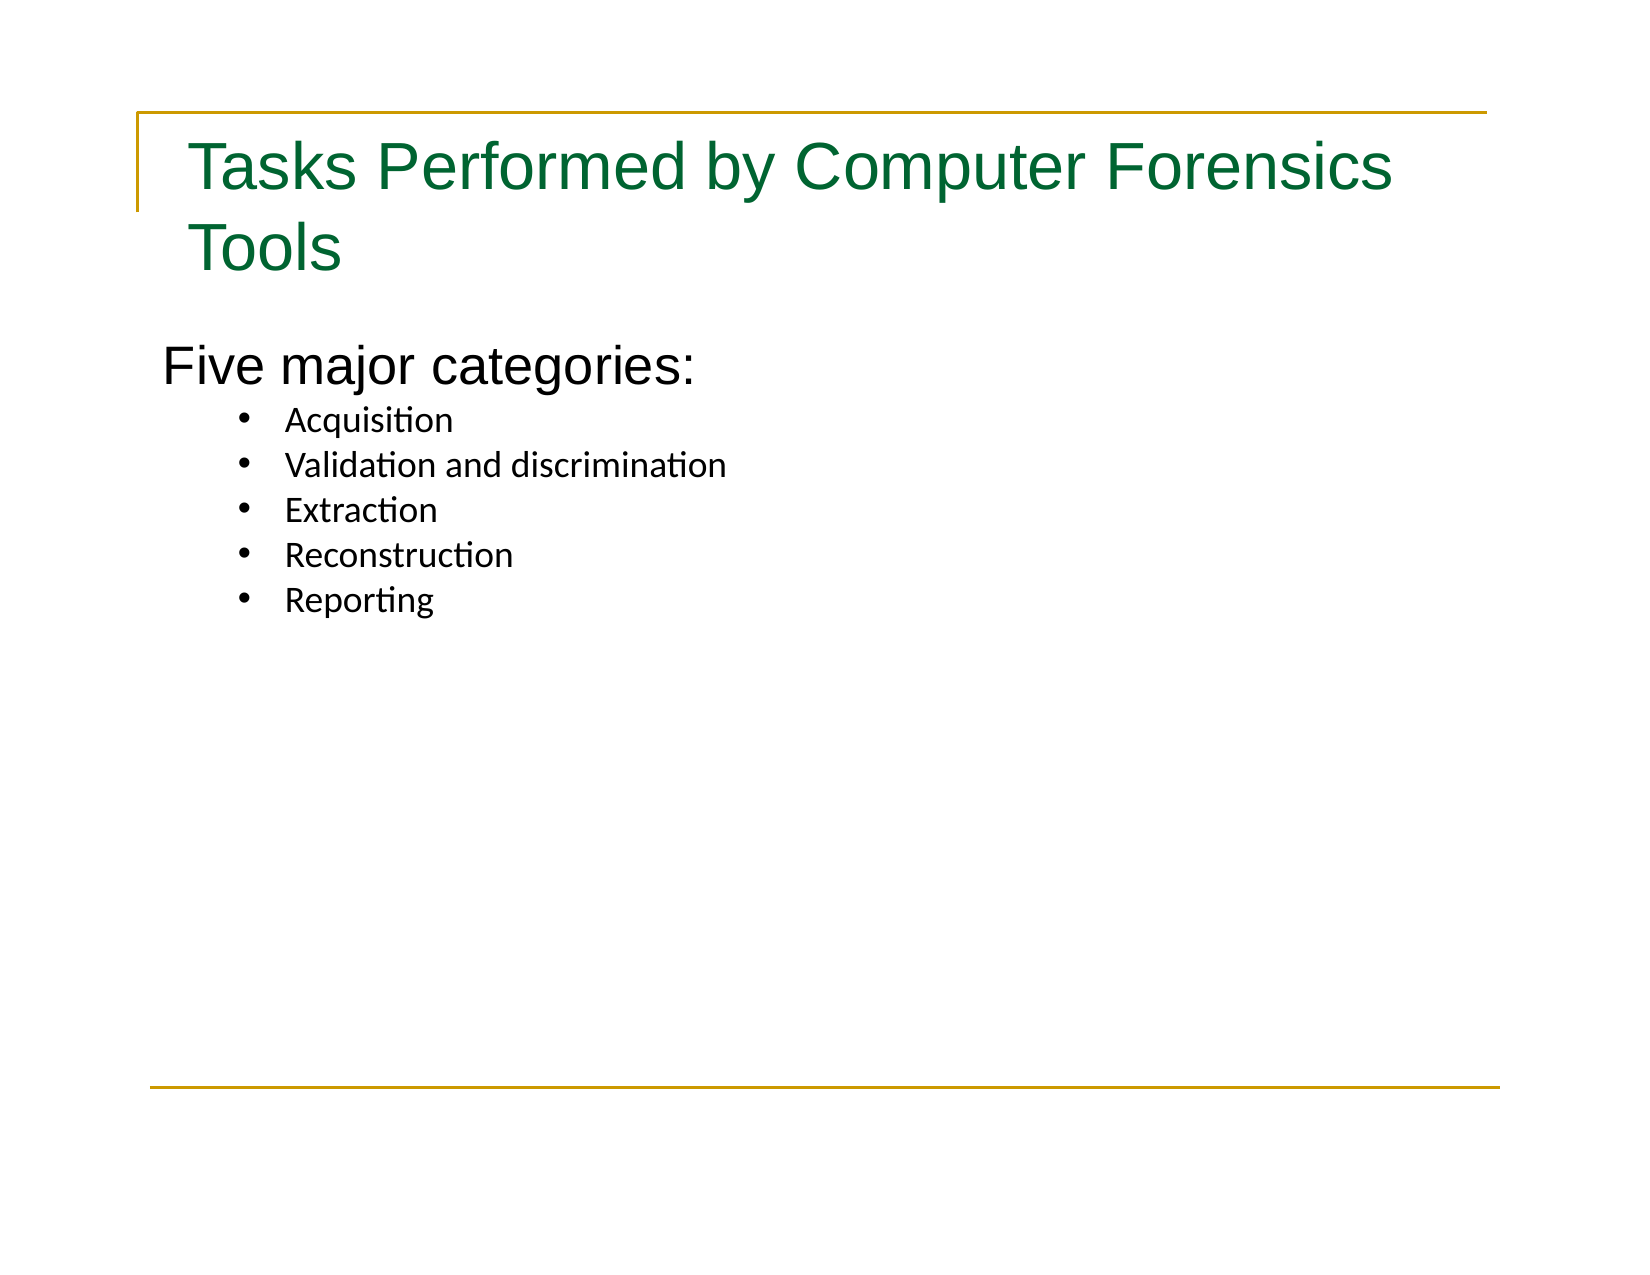

# Tasks Performed by Computer Forensics Tools
Five major categories:
Acquisition
Validation and discrimination
Extraction
Reconstruction
Reporting